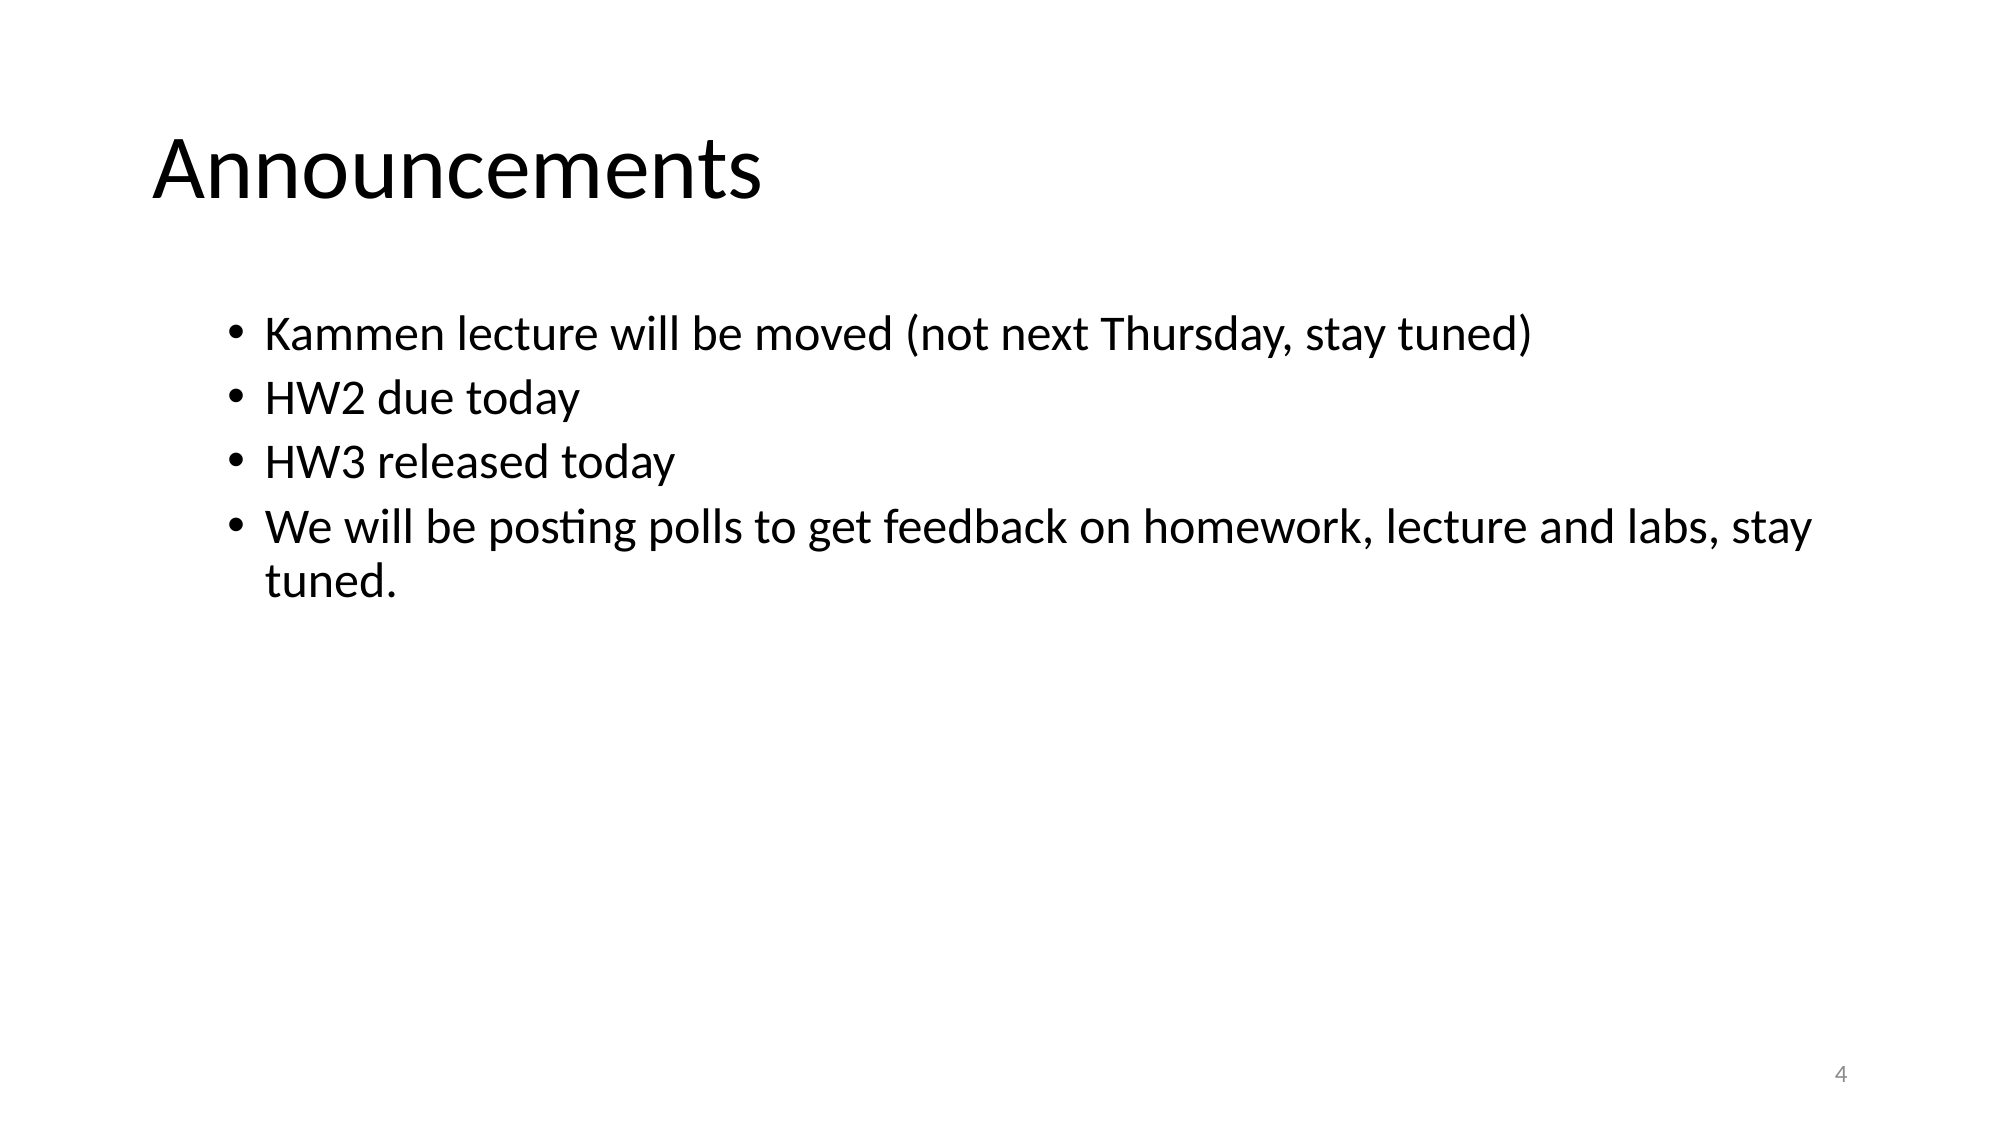

# Announcements
Kammen lecture will be moved (not next Thursday, stay tuned)
HW2 due today
HW3 released today
We will be posting polls to get feedback on homework, lecture and labs, stay tuned.
4